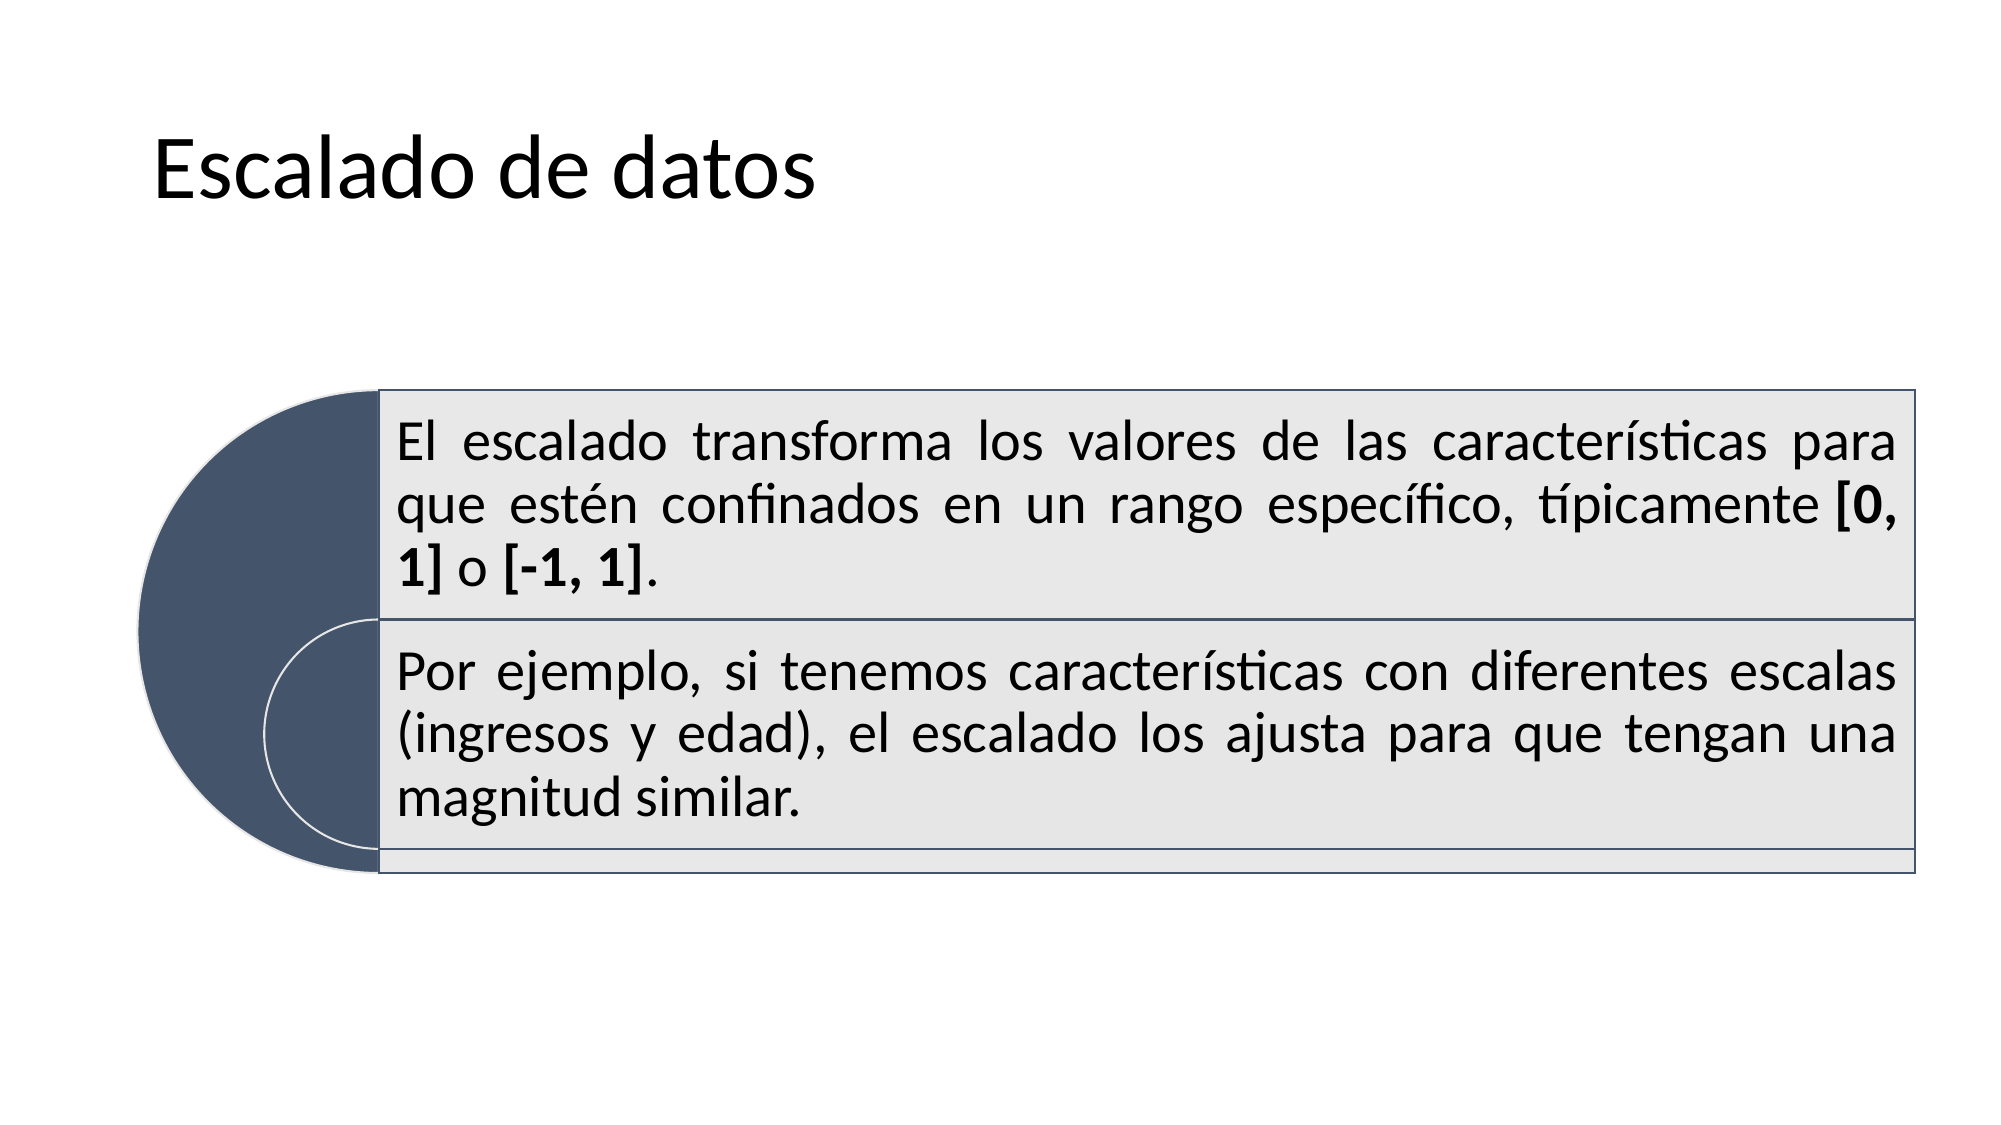

# Escalado de datos
El escalado transforma los valores de las características para que estén confinados en un rango específico, típicamente [0, 1] o [-1, 1].
Por ejemplo, si tenemos características con diferentes escalas (ingresos y edad), el escalado los ajusta para que tengan una magnitud similar.